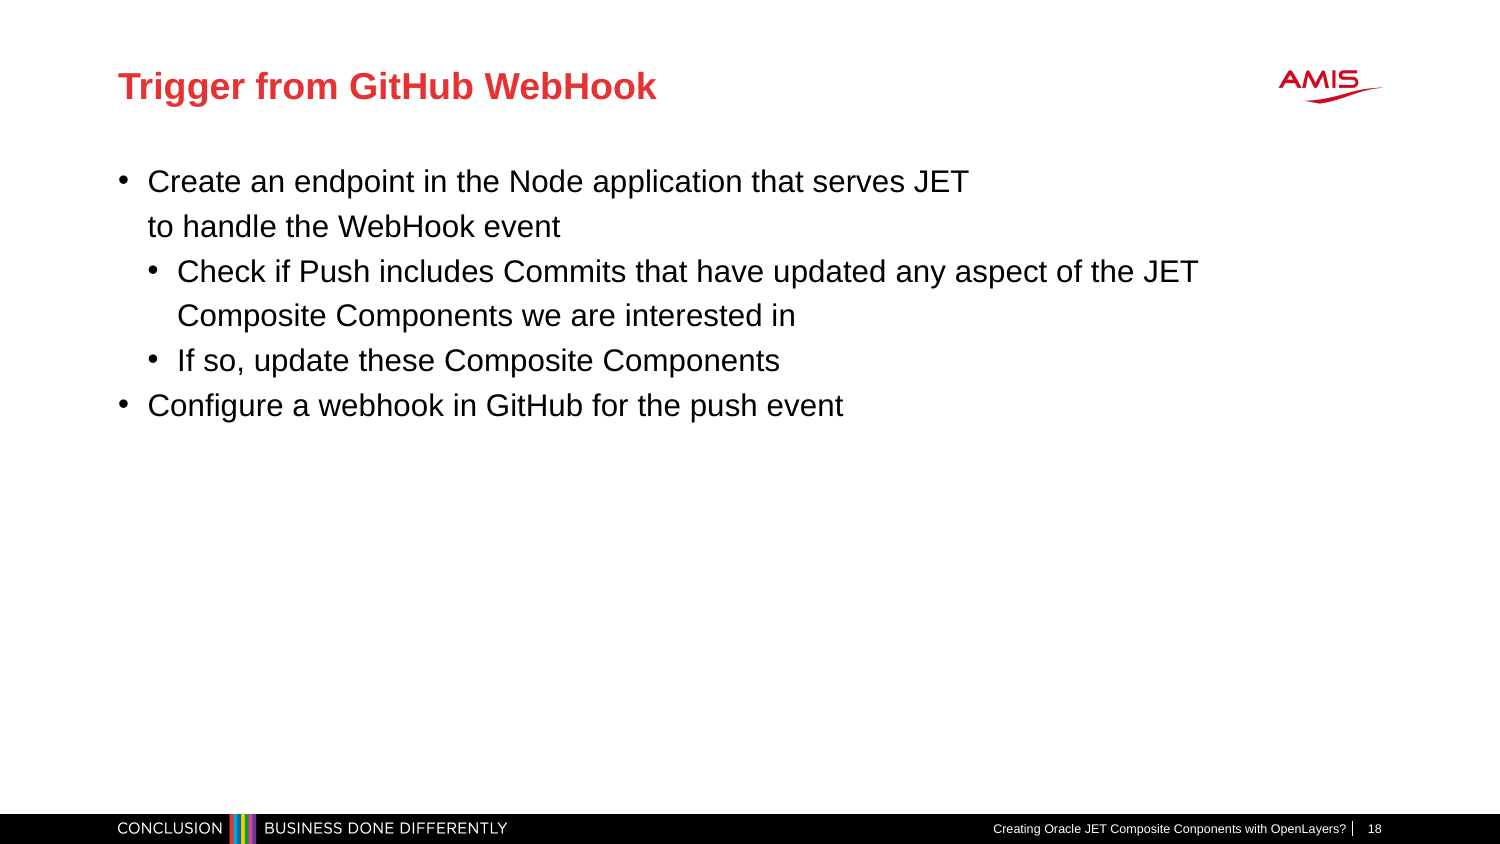

# Trigger from GitHub WebHook
Create an endpoint in the Node application that serves JET
to handle the WebHook event
Check if Push includes Commits that have updated any aspect of the JET Composite Components we are interested in
If so, update these Composite Components
Configure a webhook in GitHub for the push event

Creating Oracle JET Composite Conponents with OpenLayers?
18